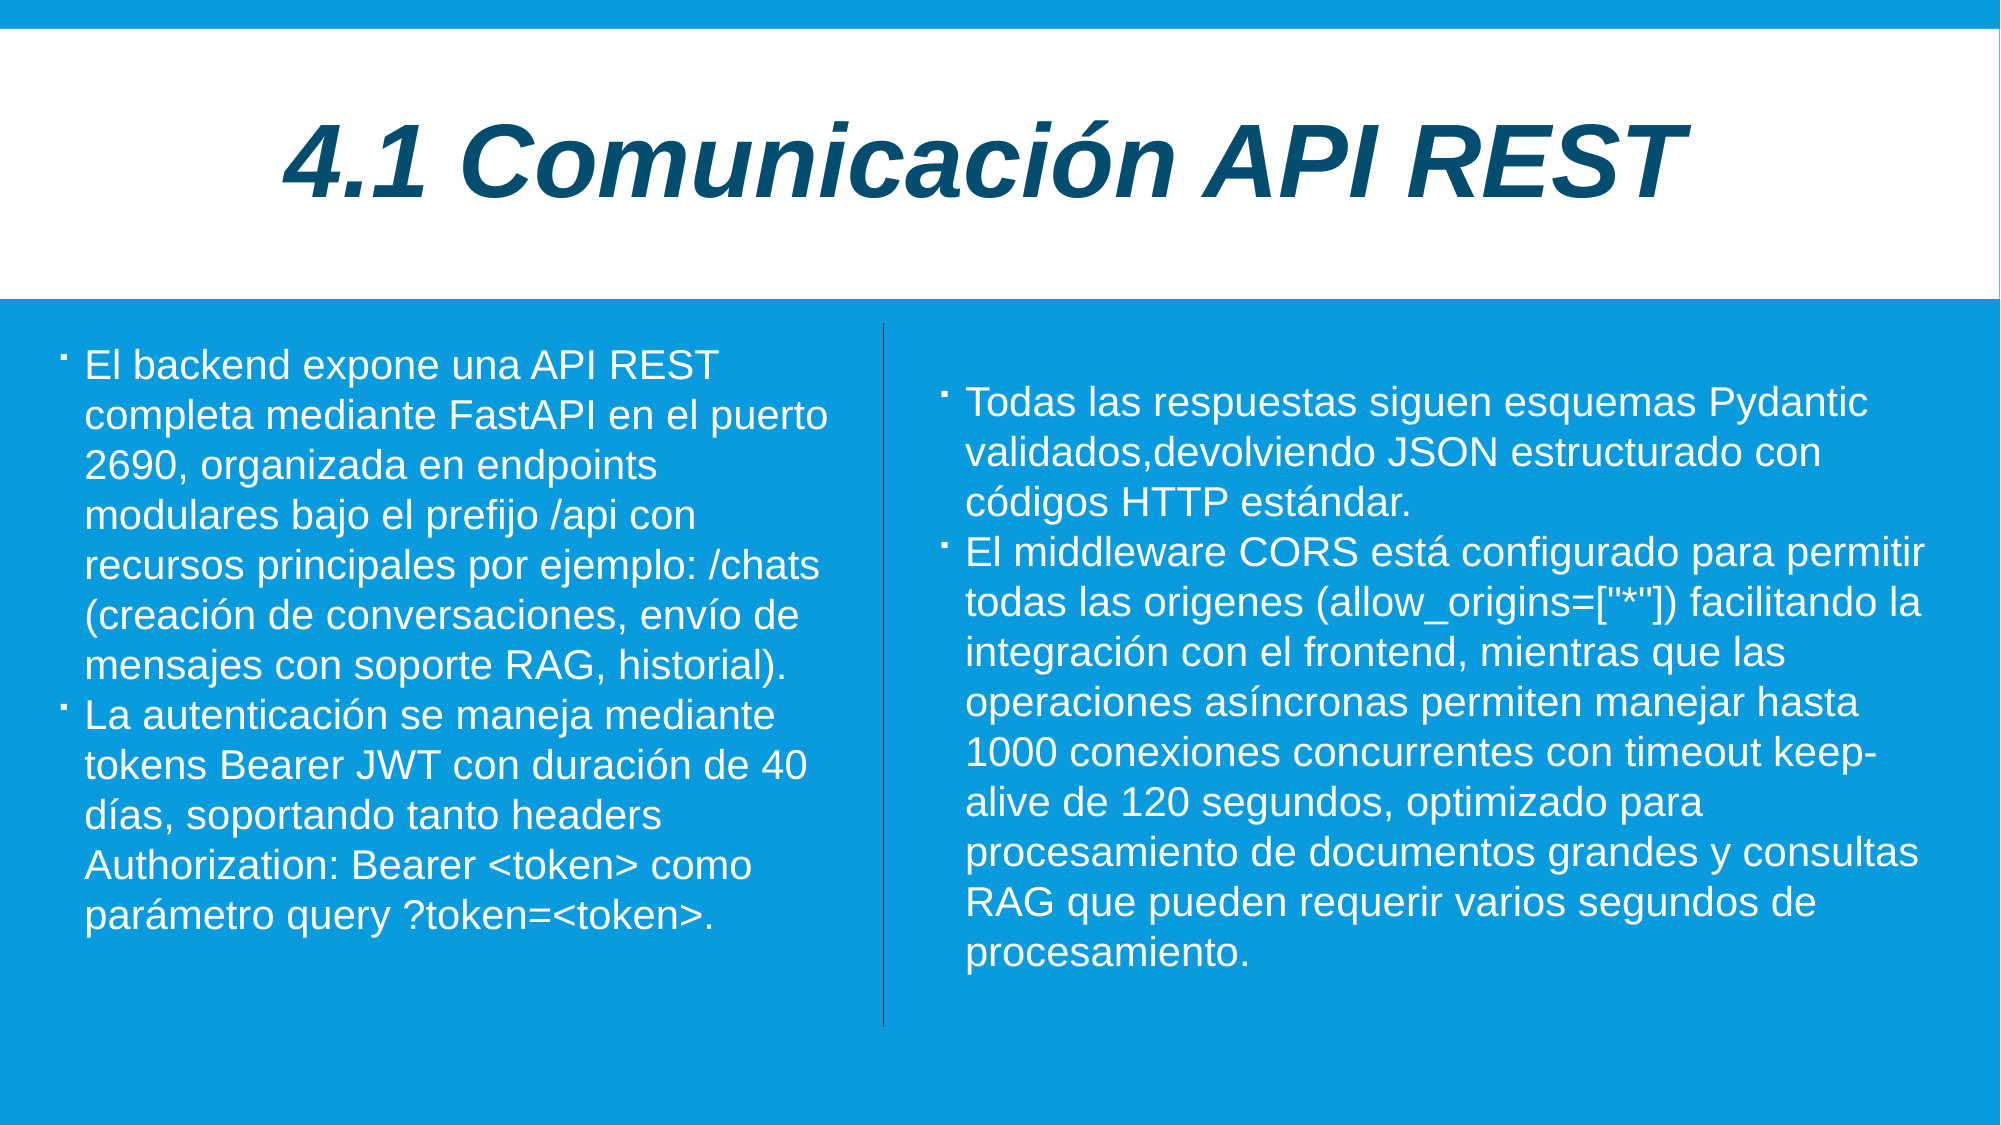

# 4.1 Comunicación API REST
El backend expone una API REST completa mediante FastAPI en el puerto 2690, organizada en endpoints modulares bajo el prefijo /api con recursos principales por ejemplo: /chats (creación de conversaciones, envío de mensajes con soporte RAG, historial).
La autenticación se maneja mediante tokens Bearer JWT con duración de 40 días, soportando tanto headers Authorization: Bearer <token> como parámetro query ?token=<token>.
Todas las respuestas siguen esquemas Pydantic validados,devolviendo JSON estructurado con códigos HTTP estándar.
El middleware CORS está configurado para permitir todas las origenes (allow_origins=["*"]) facilitando la integración con el frontend, mientras que las operaciones asíncronas permiten manejar hasta 1000 conexiones concurrentes con timeout keep-alive de 120 segundos, optimizado para procesamiento de documentos grandes y consultas RAG que pueden requerir varios segundos de procesamiento.